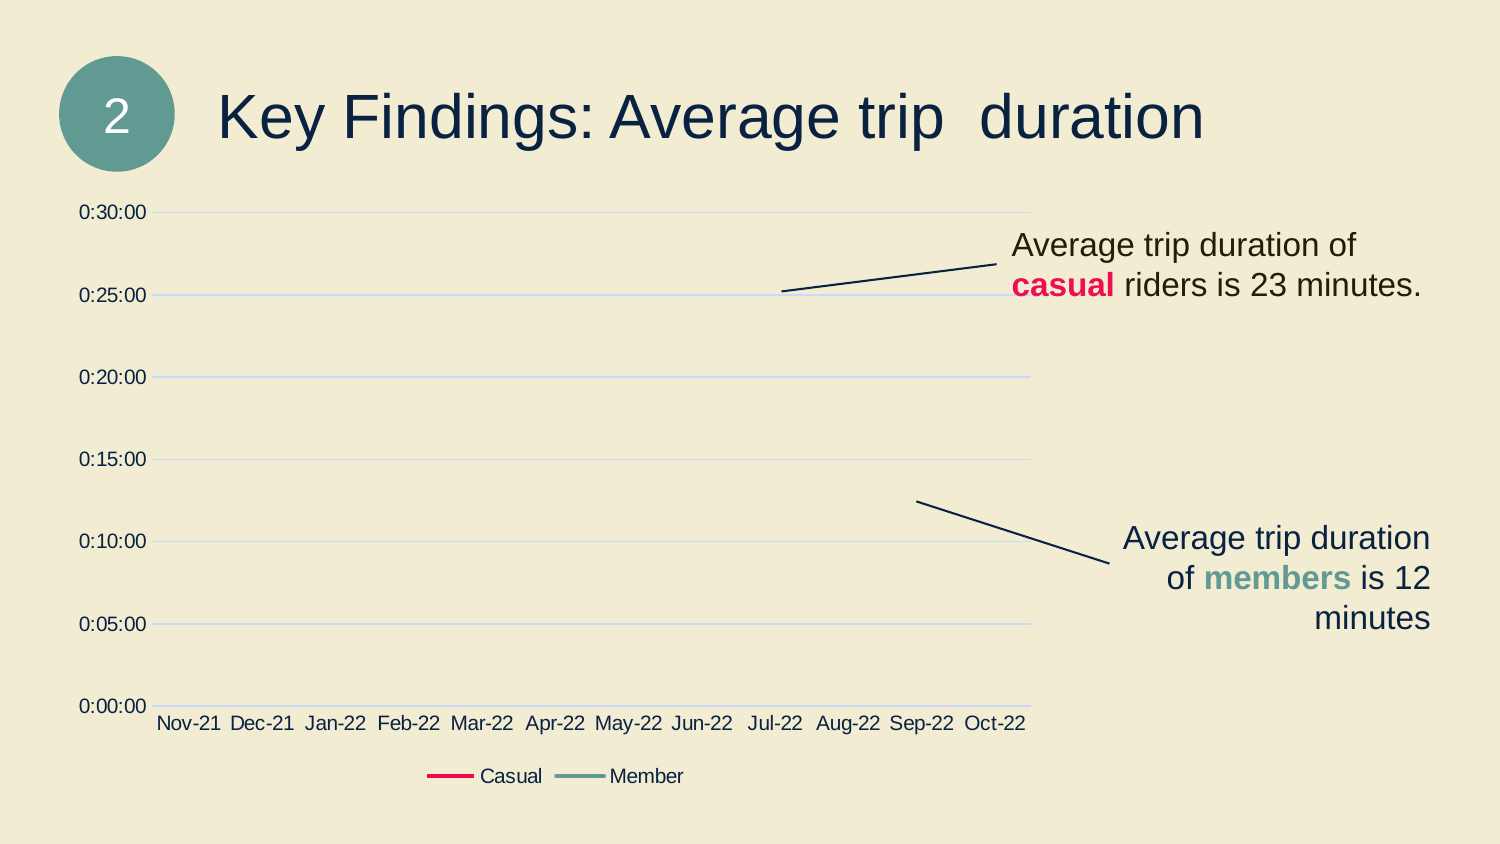

2

# Key Findings: Average trip  duration

[unsupported chart]

Average trip duration of casual riders is 23 minutes.
Average trip duration of members is 12 minutes